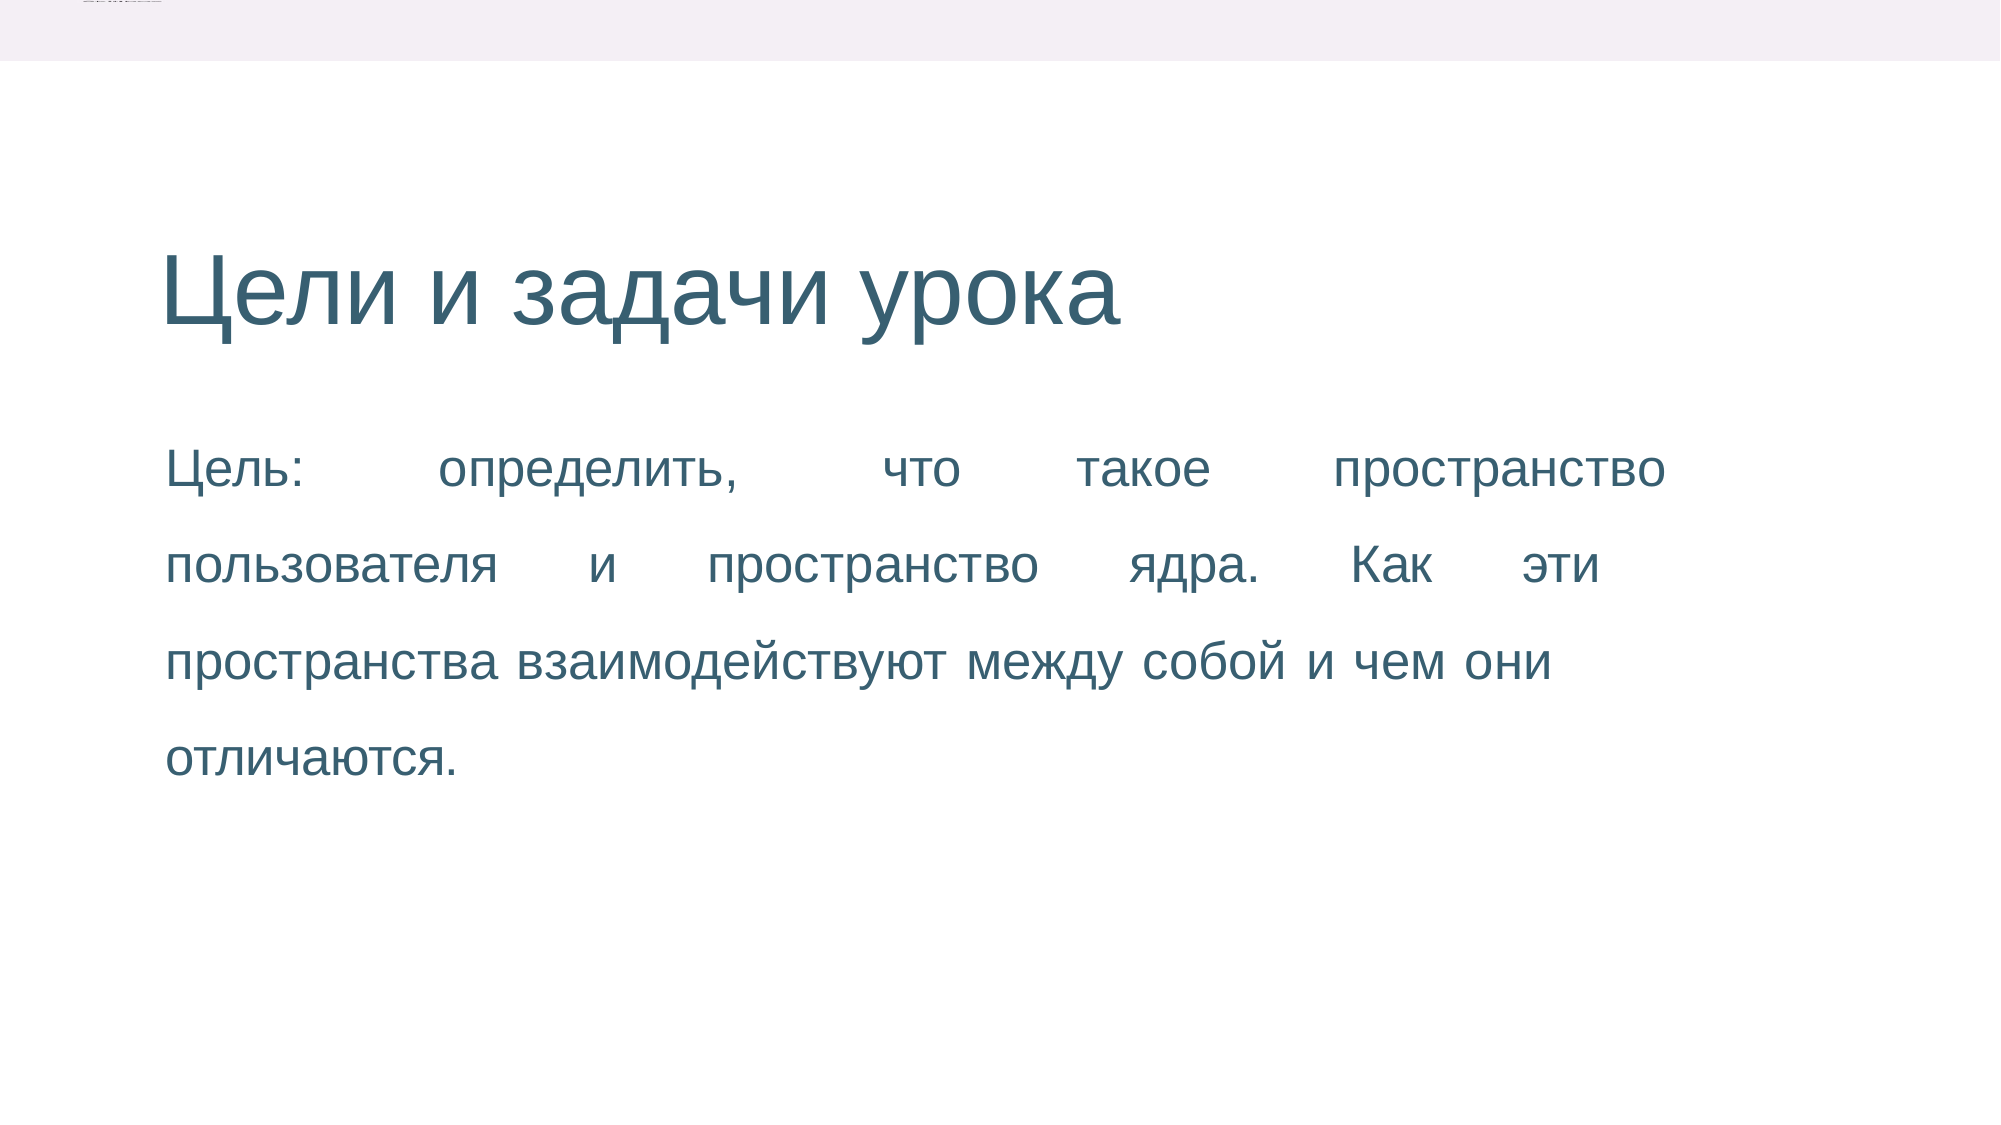

Цели и задачи урока
Цель:
определить,
что
такое
пространство
пользователя и пространство ядра. Как эти
пространства взаимодействуют между собой и чем они
отличаются.